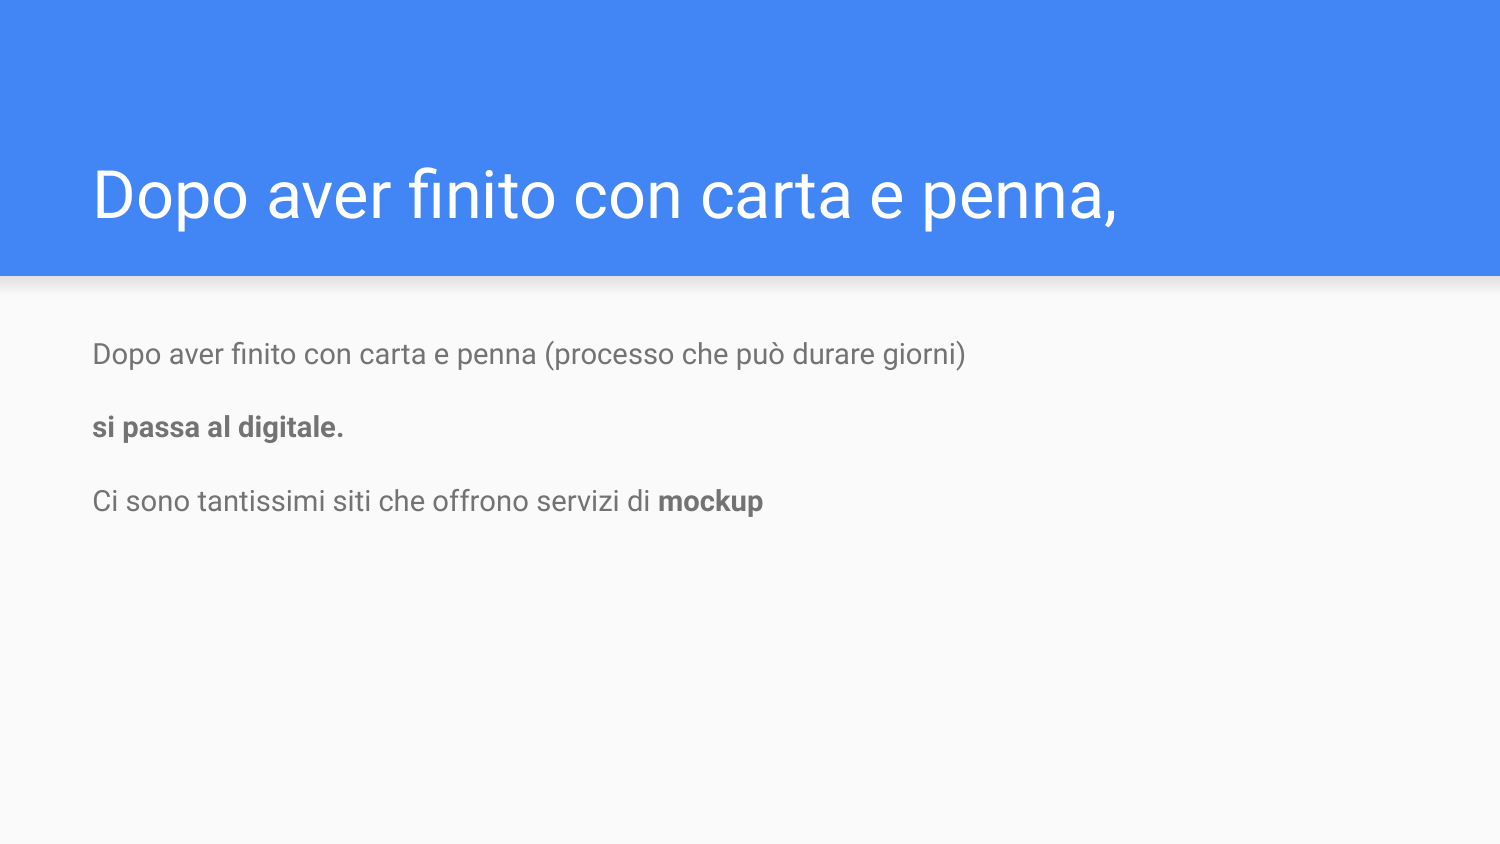

# Dopo aver finito con carta e penna,
Dopo aver finito con carta e penna (processo che può durare giorni)
si passa al digitale.
Ci sono tantissimi siti che offrono servizi di mockup